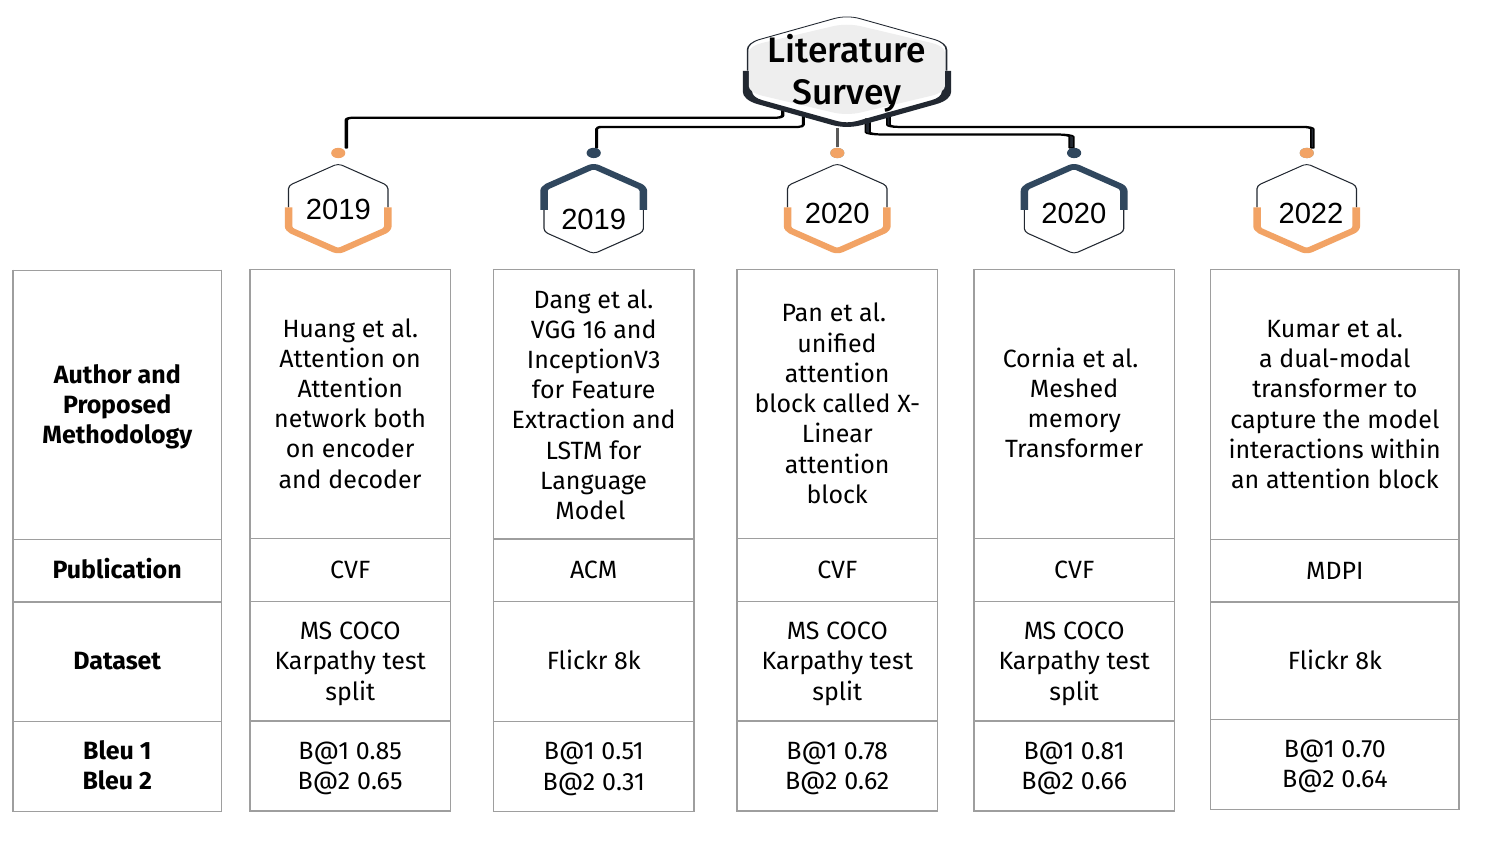

Literature Survey

2019
2020
2020
2022
2019
| Dang et al. VGG 16 and InceptionV3 for Feature Extraction and LSTM for Language Model |
| --- |
| ACM |
| Flickr 8k |
| B@1 0.51 B@2 0.31 |
| Pan et al. unified attention block called X-Linear attention block |
| --- |
| CVF |
| MS COCO Karpathy test split |
| B@1 0.78 B@2 0.62 |
| Cornia et al. Meshed memory Transformer |
| --- |
| CVF |
| MS COCO Karpathy test split |
| B@1 0.81 B@2 0.66 |
| Kumar et al. a dual-modal transformer to capture the model interactions within an attention block |
| --- |
| MDPI |
| Flickr 8k |
| B@1 0.70 B@2 0.64 |
| Huang et al. Attention on Attention network both on encoder and decoder |
| --- |
| CVF |
| MS COCO Karpathy test split |
| B@1 0.85 B@2 0.65 |
| Author and Proposed Methodology |
| --- |
| Publication |
| Dataset |
| Bleu 1 Bleu 2 |